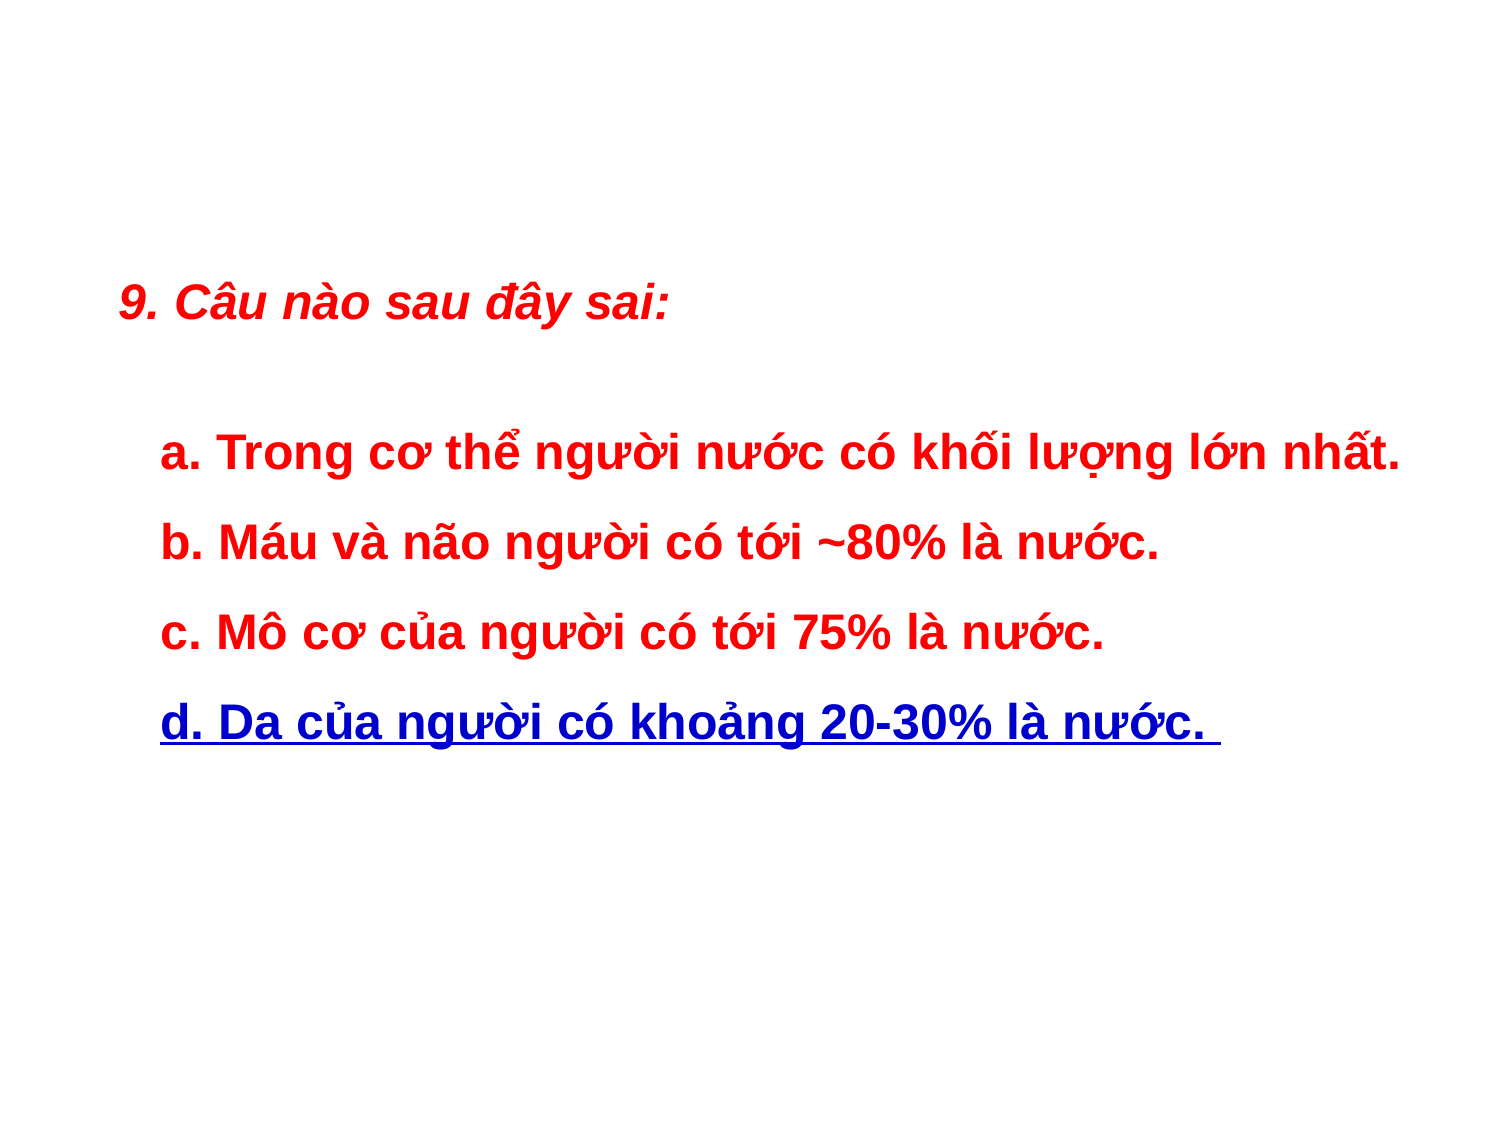

9. Câu nào sau đây sai:

   a. Trong cơ thể người nước có khối lượng lớn nhất.
   b. Máu và não người có tới ~80% là nước.
   c. Mô cơ của người có tới 75% là nước.
   d. Da của người có khoảng 20-30% là nước.